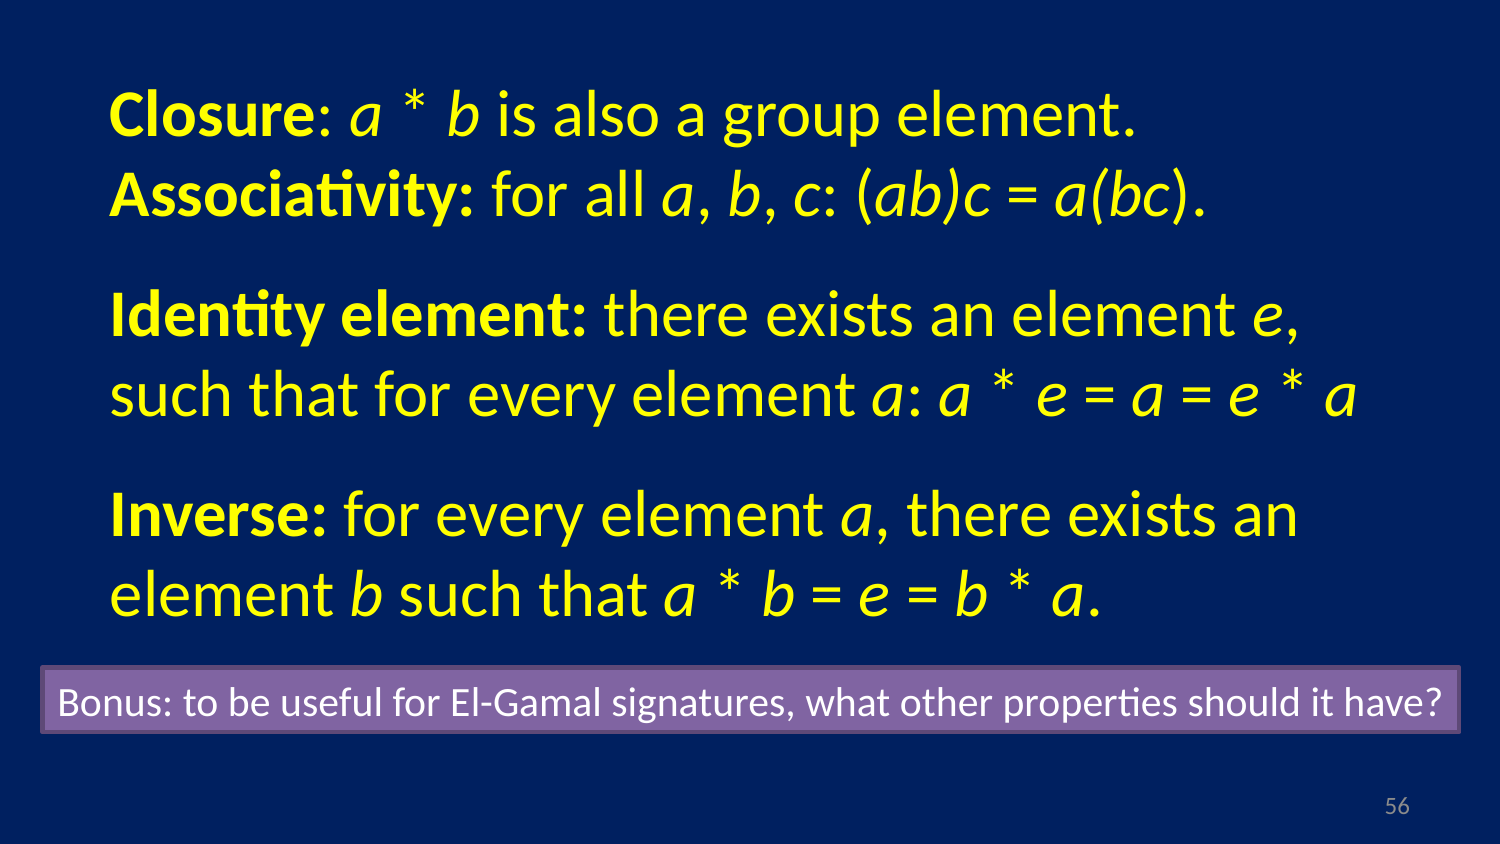

Closure: a * b is also a group element.
Associativity: for all a, b, c: (ab)c = a(bc).

Identity element: there exists an element e, such that for every element a: a * e = a = e * a

Inverse: for every element a, there exists an element b such that a * b = e = b * a.

Bonus: to be useful for El-Gamal signatures, what other properties should it have?
56